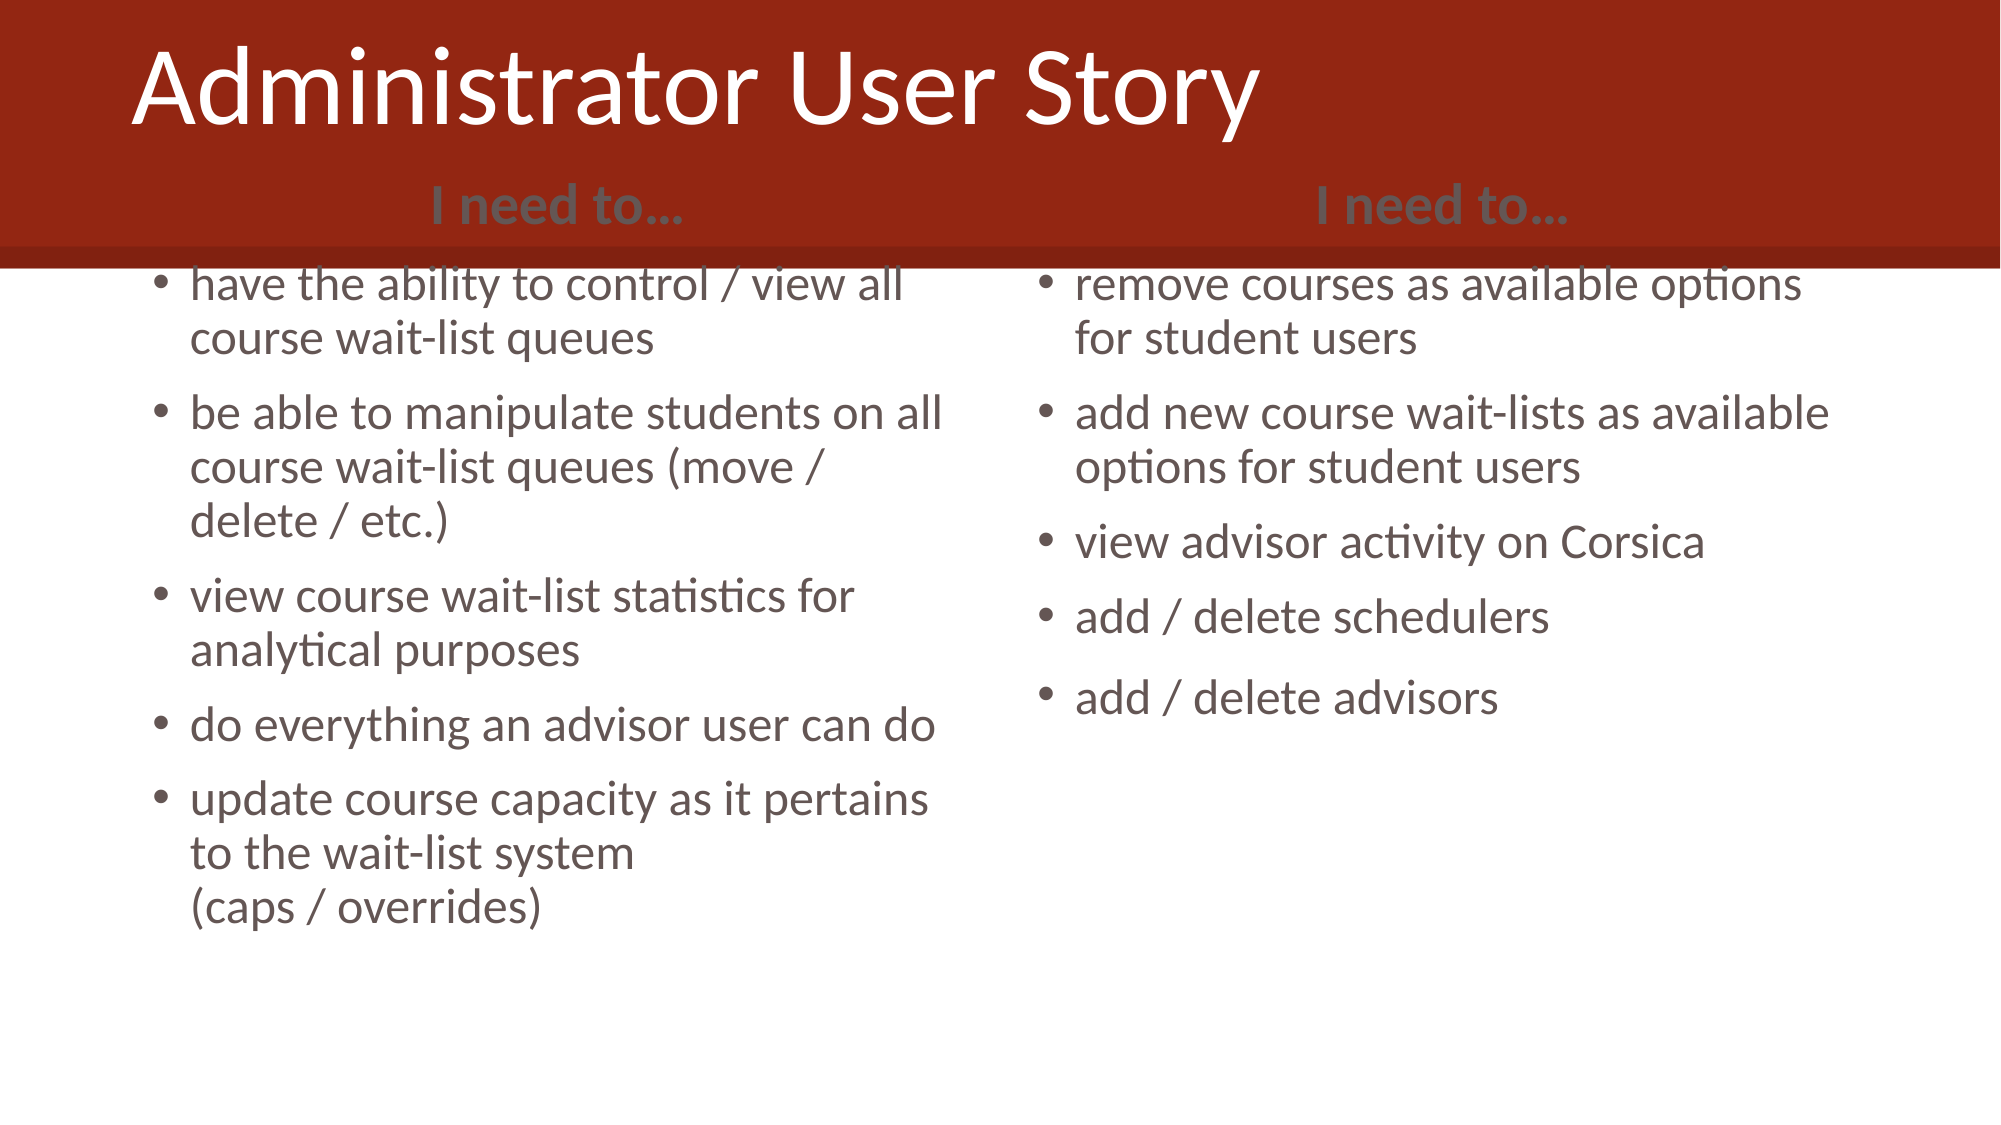

# Administrator User Story
I need to…
have the ability to control / view all course wait-list queues
be able to manipulate students on all course wait-list queues (move / delete / etc.)
view course wait-list statistics for analytical purposes
do everything an advisor user can do
update course capacity as it pertains to the wait-list system
(caps / overrides)

I need to…
remove courses as available options for student users
add new course wait-lists as available options for student users
view advisor activity on Corsica
add / delete schedulers
add / delete advisors